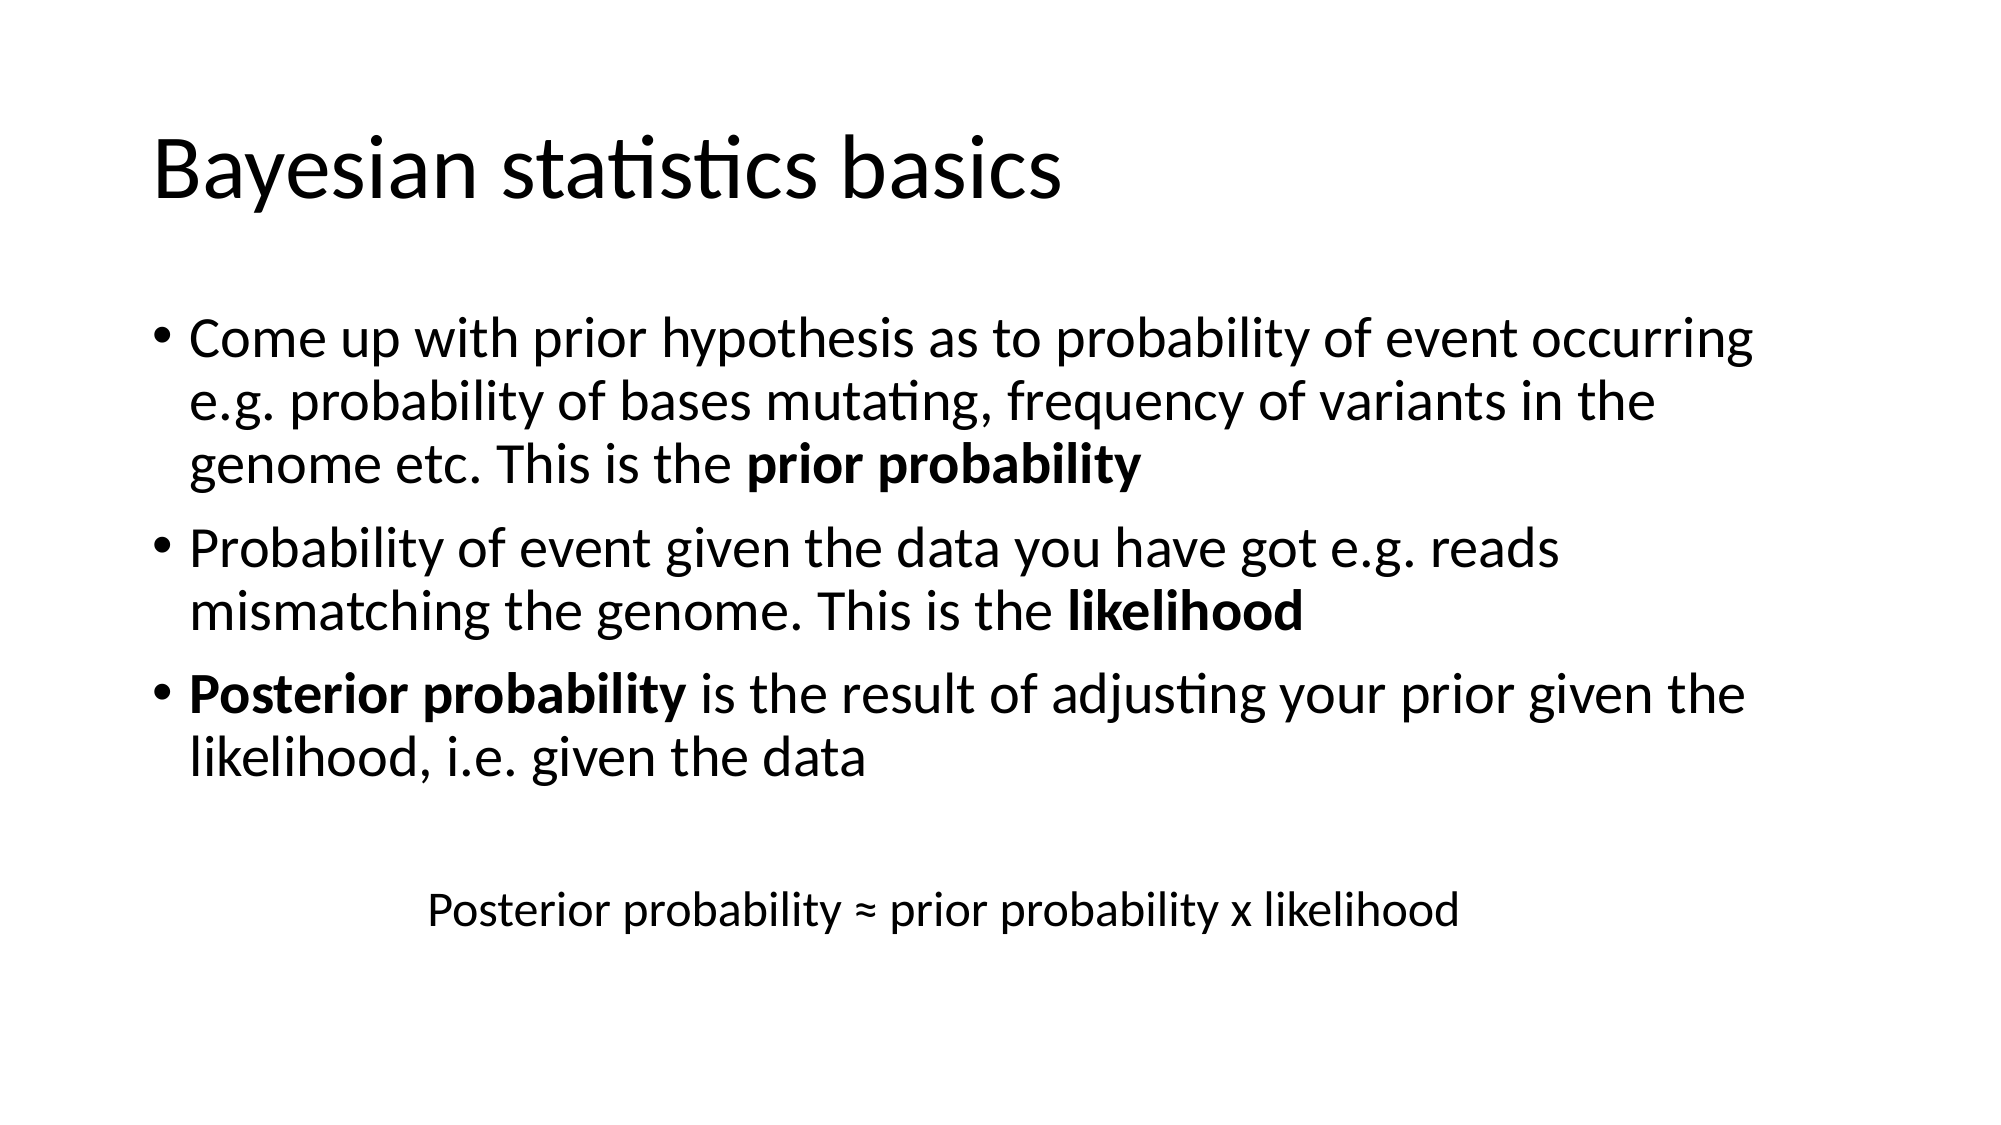

# Bayesian statistics basics
Come up with prior hypothesis as to probability of event occurring e.g. probability of bases mutating, frequency of variants in the genome etc. This is the prior probability
Probability of event given the data you have got e.g. reads mismatching the genome. This is the likelihood
Posterior probability is the result of adjusting your prior given the likelihood, i.e. given the data
Posterior probability ≈ prior probability x likelihood